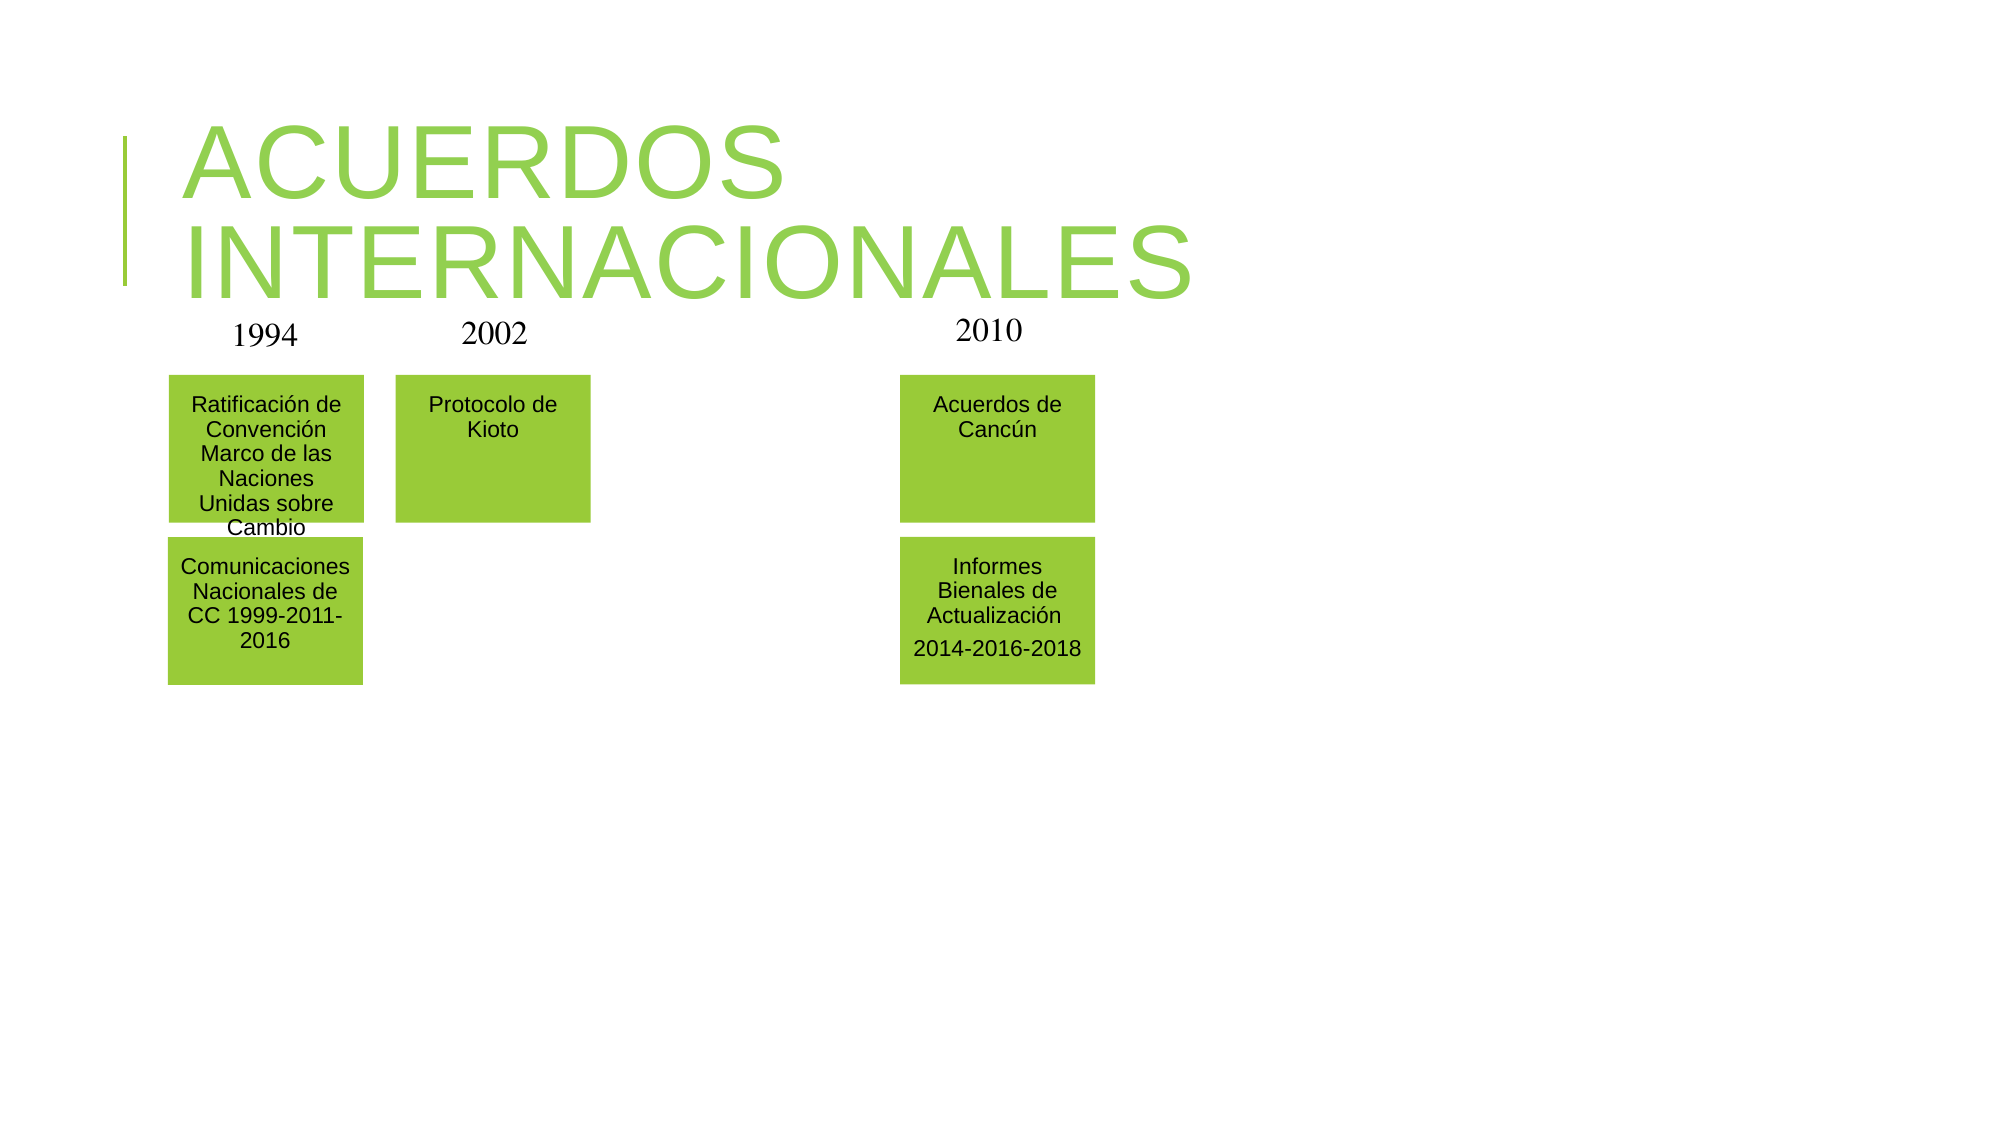

# Acuerdos Internacionales
2010
2002
1994
Ratificación de Convención Marco de las Naciones Unidas sobre Cambio Climático
Protocolo de Kioto
Acuerdos de Cancún

Informes Bienales de Actualización
2014-2016-2018
Comunicaciones Nacionales de CC 1999-2011-2016